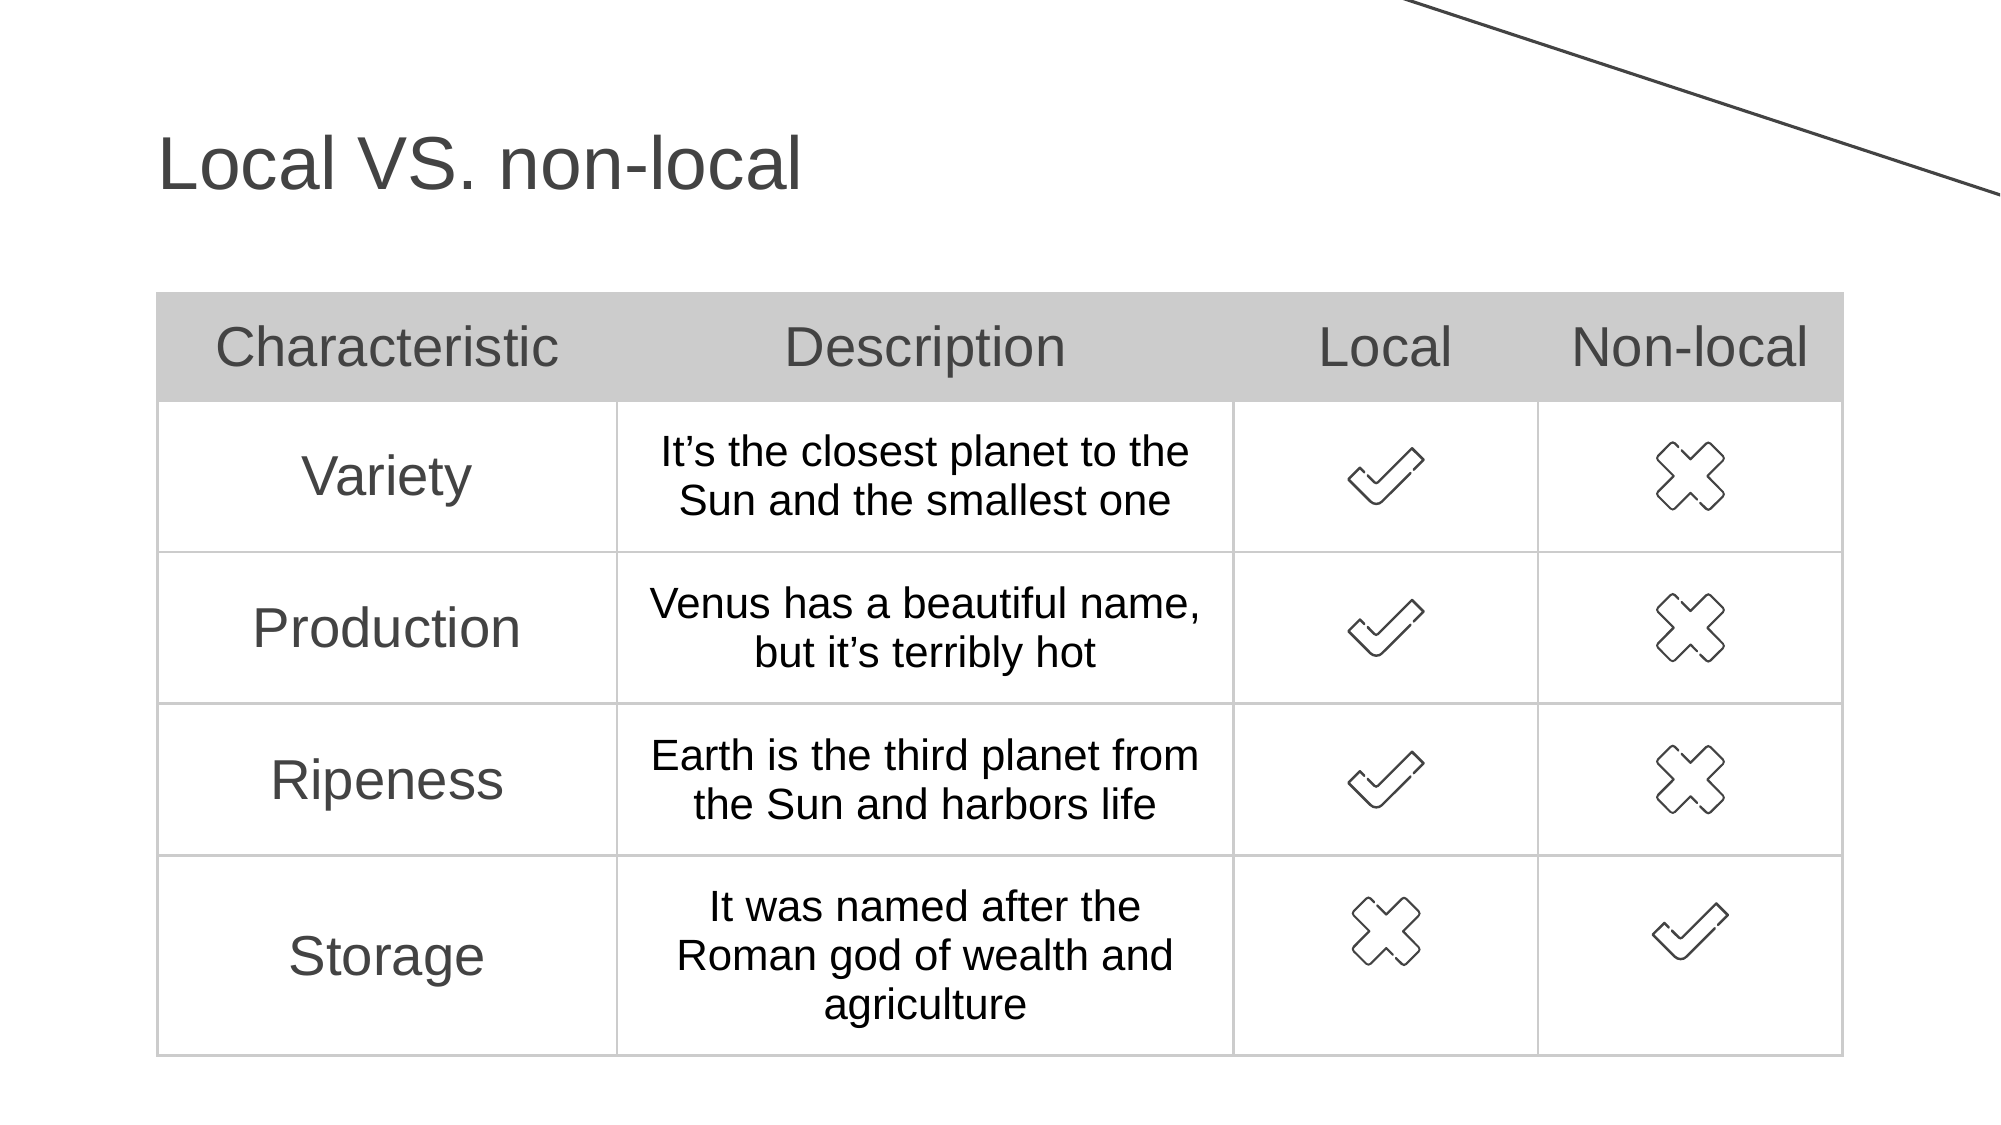

# Local VS. non-local
| Characteristic | Description | Local | Non-local |
| --- | --- | --- | --- |
| Variety | It’s the closest planet to the Sun and the smallest one |  |  |
| Production | Venus has a beautiful name, but it’s terribly hot |  |  |
| Ripeness | Earth is the third planet from the Sun and harbors life |  |  |
| Storage | It was named after the Roman god of wealth and agriculture |  |  |